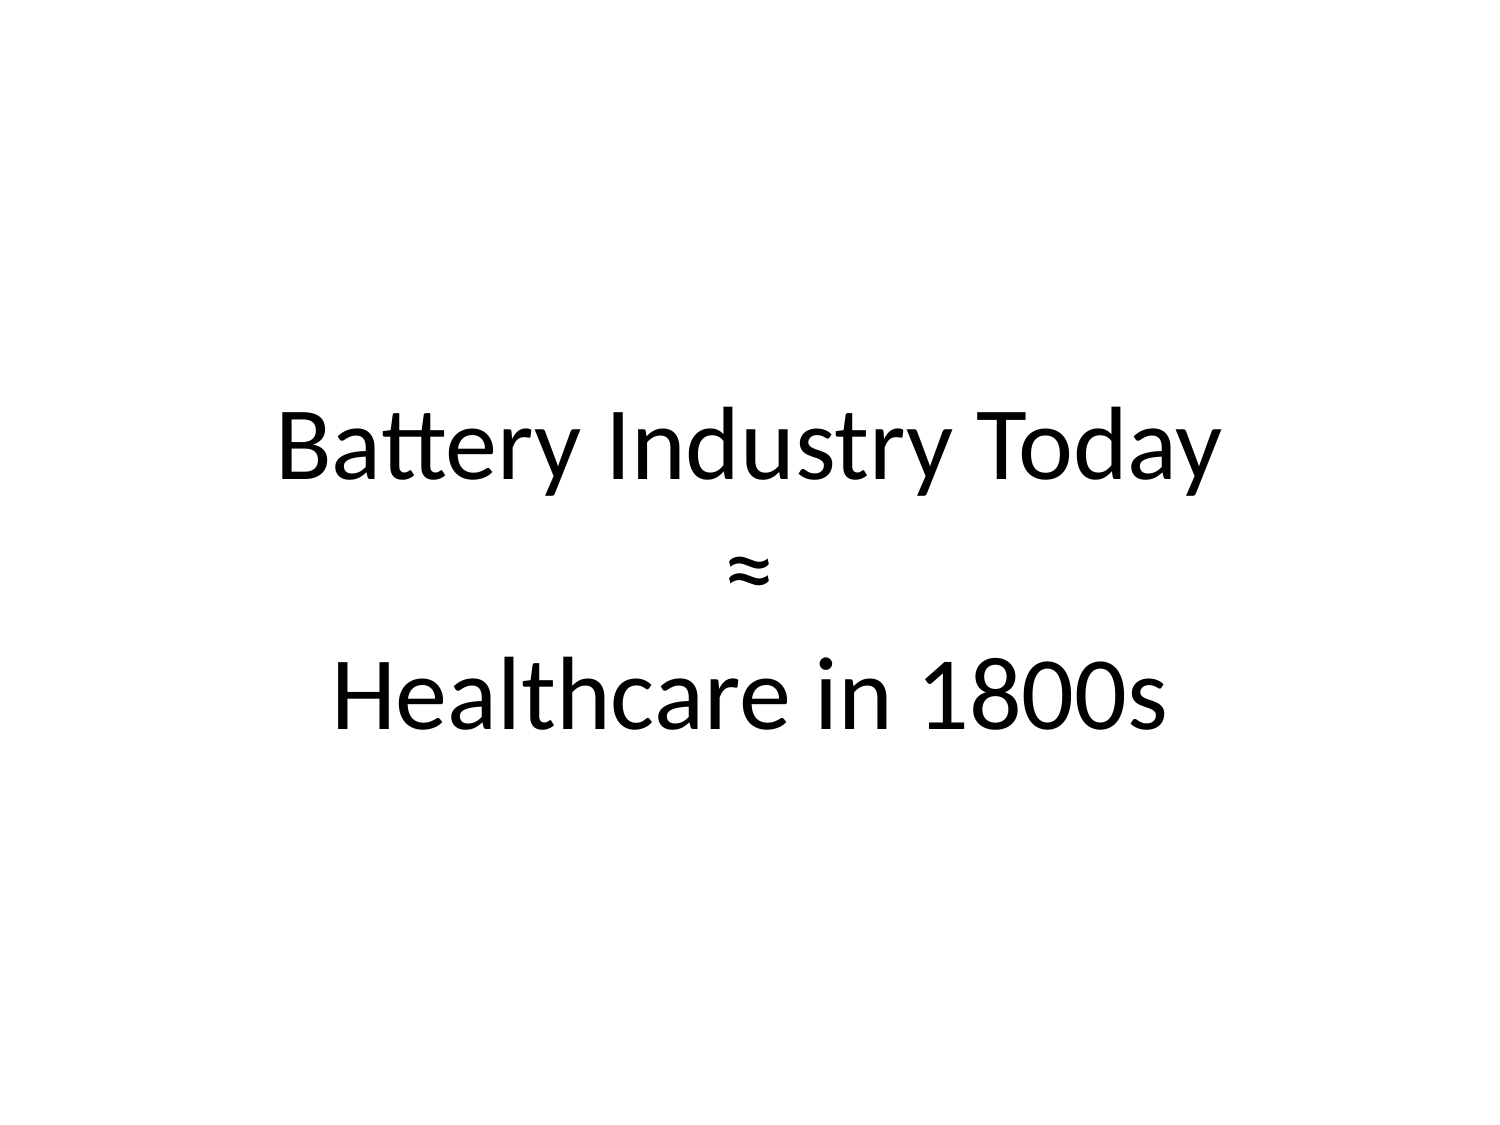

Battery Industry Today
≈
Healthcare in 1800s